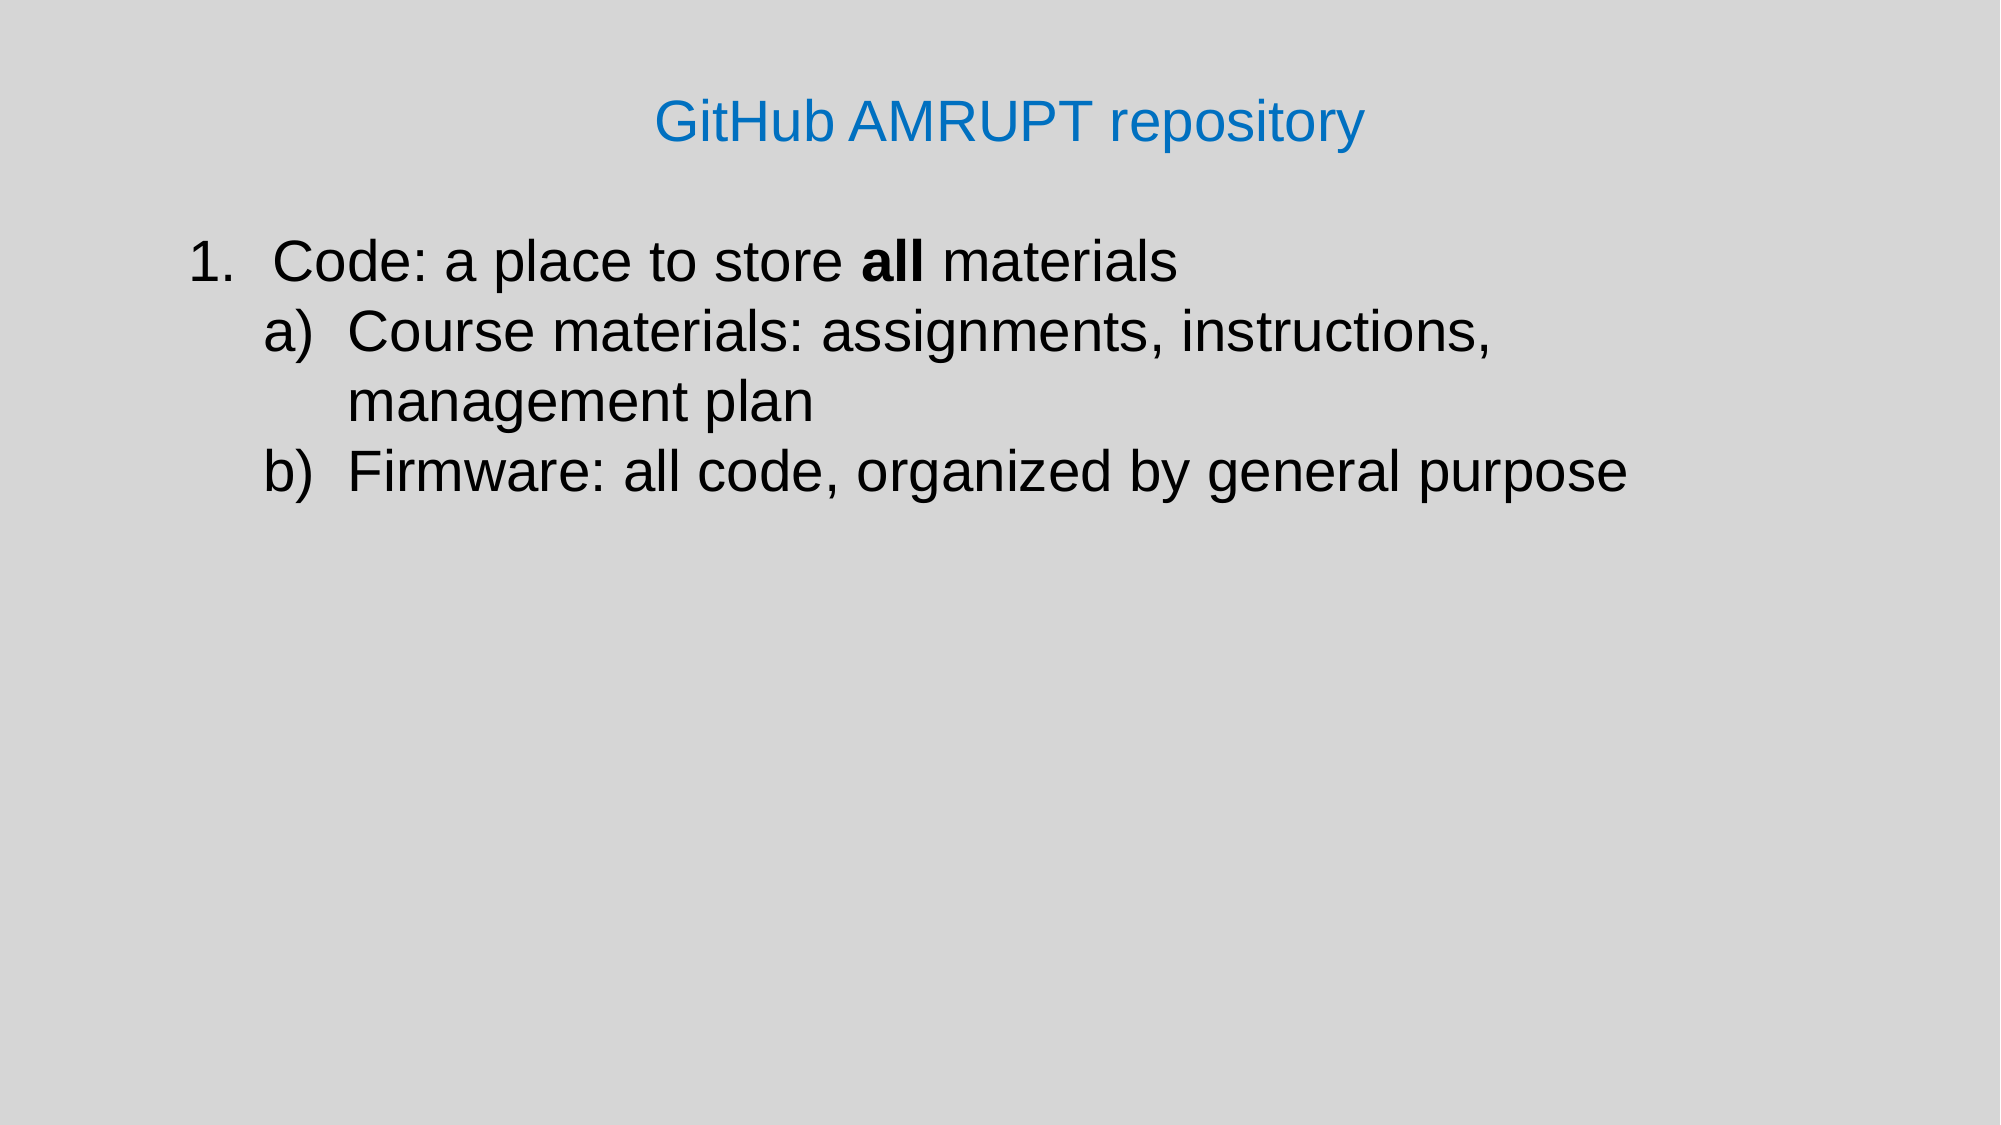

GitHub AMRUPT repository

Code: a place to store all materials
Course materials: assignments, instructions, management plan
Firmware: all code, organized by general purpose